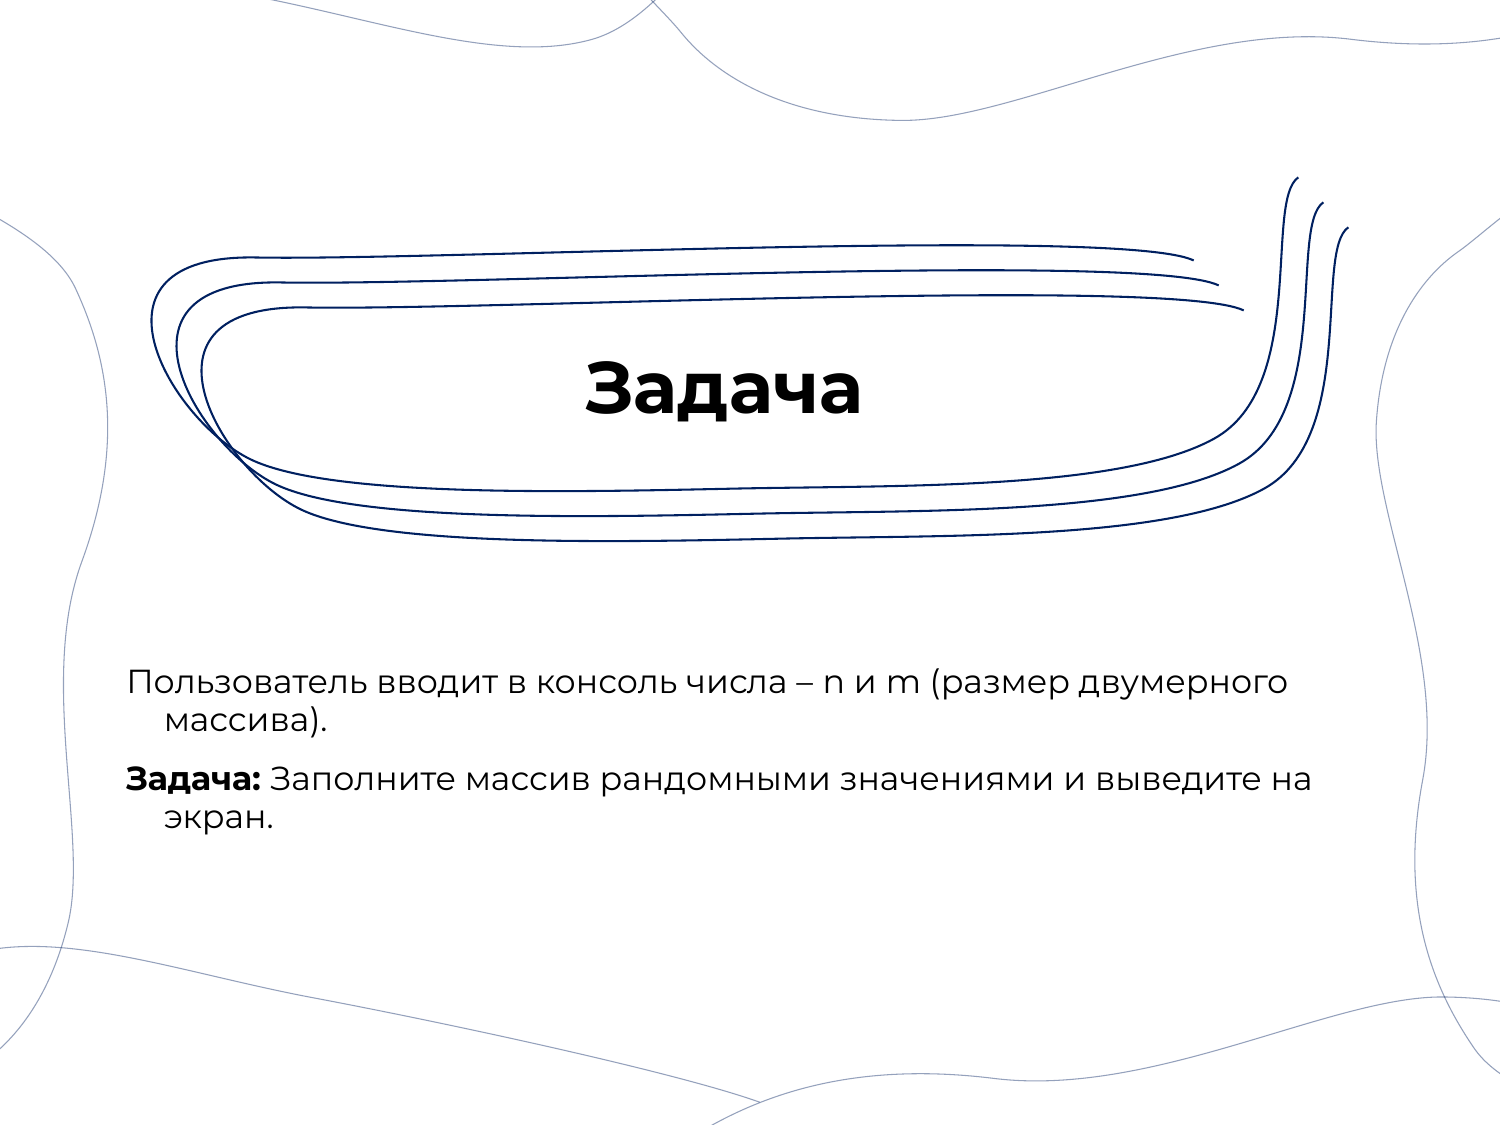

# Задача

Пользователь вводит в консоль числа – n и m (размер двумерного массива).
Задача: Заполните массив рандомными значениями и выведите на экран.